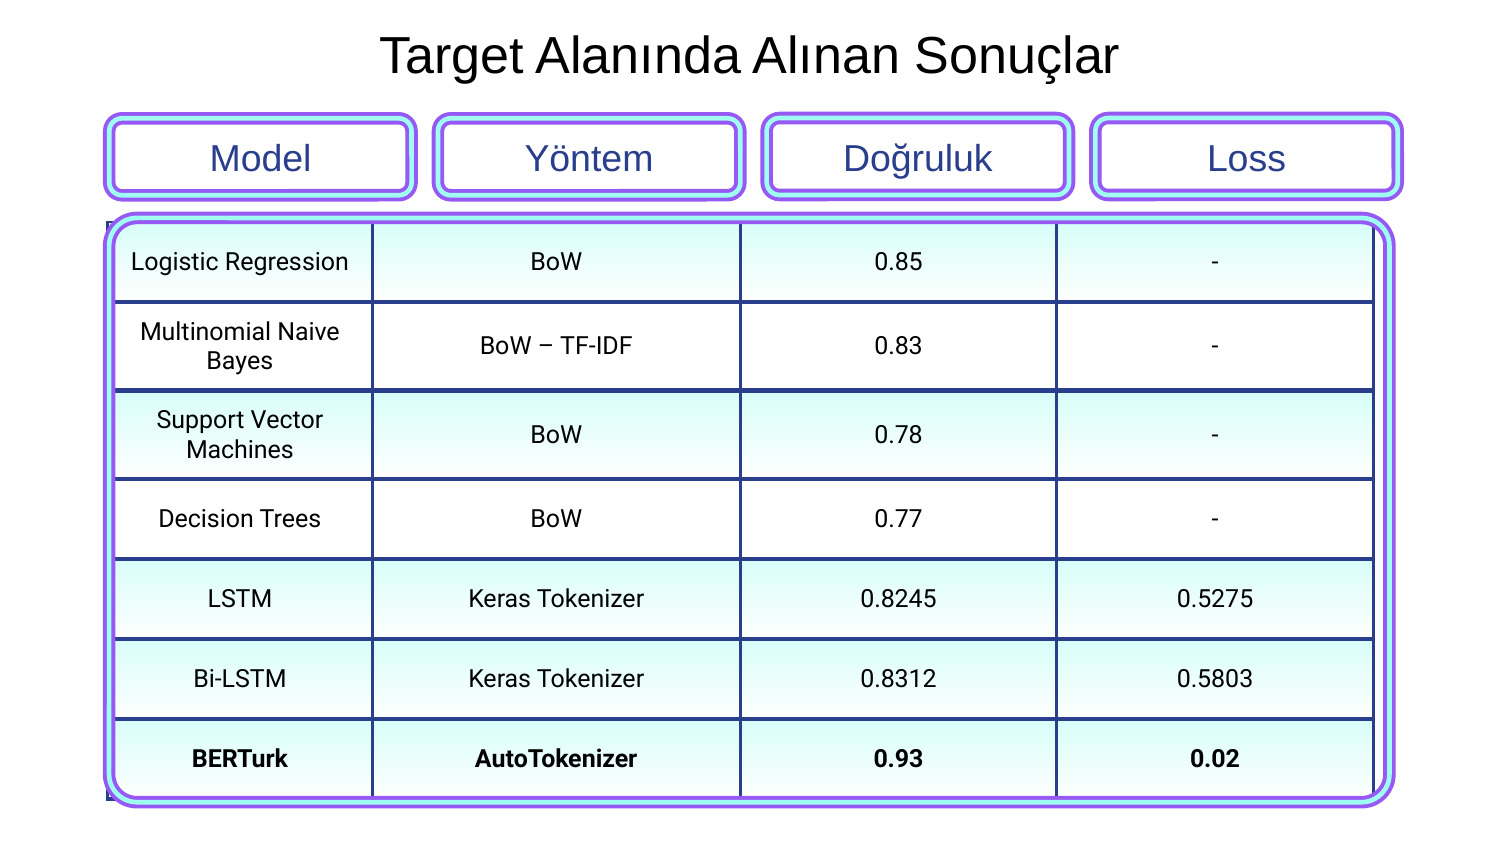

# Target Alanında Alınan Sonuçlar

Doğruluk

Loss

Model

Yöntem

| Logistic Regression | BoW | 0.85 | - |
| --- | --- | --- | --- |
| Multinomial Naive Bayes | BoW – TF-IDF | 0.83 | - |
| Support Vector Machines | BoW | 0.78 | - |
| Decision Trees | BoW | 0.77 | - |
| LSTM | Keras Tokenizer | 0.8245 | 0.5275 |
| Bi-LSTM | Keras Tokenizer | 0.8312 | 0.5803 |
| BERTurk | AutoTokenizer | 0.93 | 0.02 |